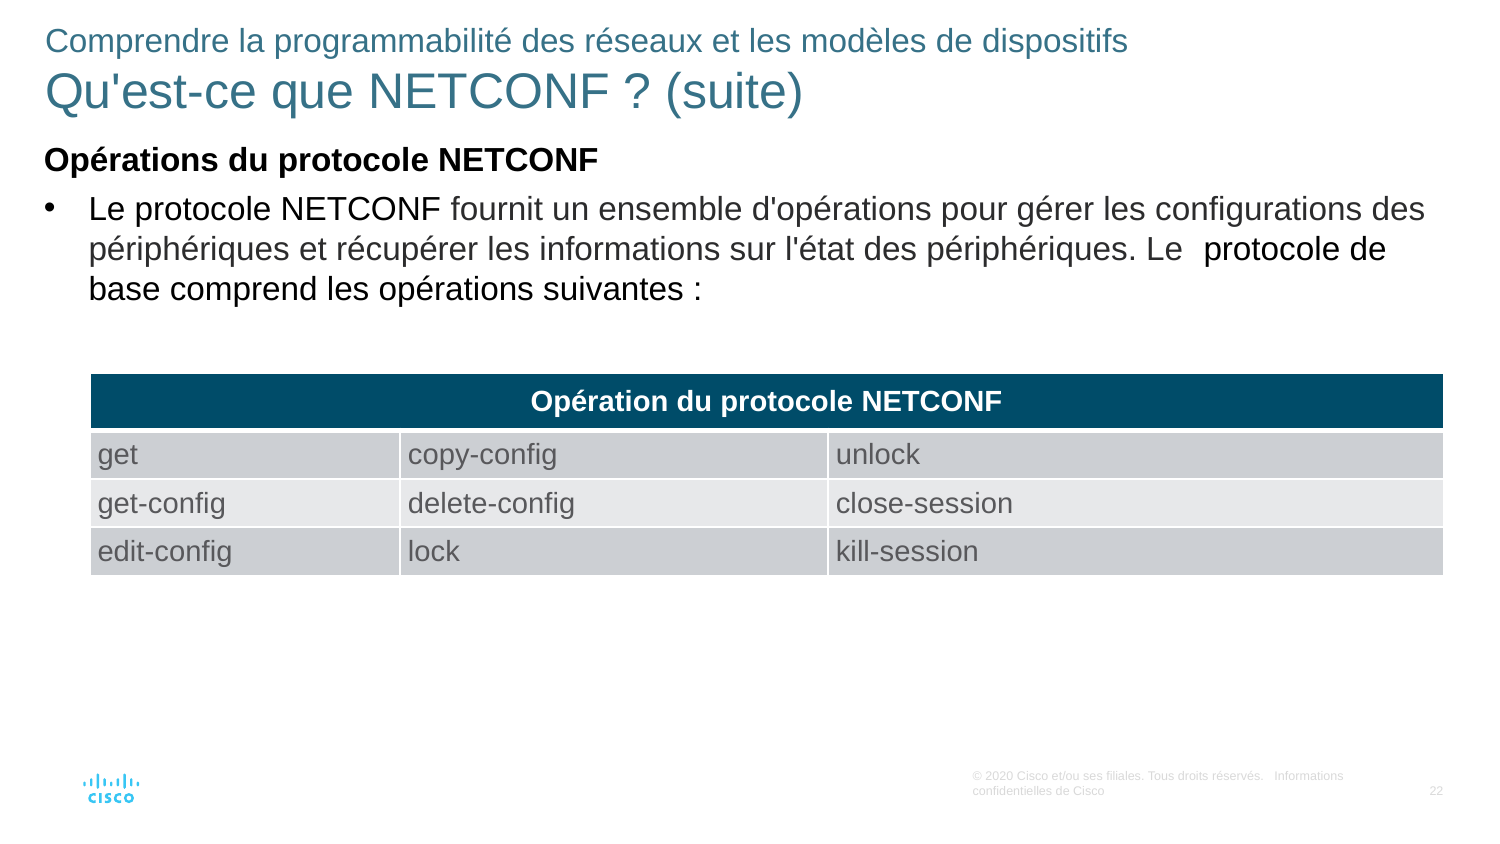

# Comprendre la programmabilité des réseaux et les modèles de dispositifs Qu'est-ce que NETCONF ? (suite)
Opérations du protocole NETCONF
Le protocole NETCONF fournit un ensemble d'opérations pour gérer les configurations des périphériques et récupérer les informations sur l'état des périphériques. Le  protocole de base comprend les opérations suivantes :

| Opération du protocole NETCONF |  |  |
| --- | --- | --- |
| get | copy-config | unlock |
| get-config | delete-config | close-session |
| edit-config | lock | kill-session |